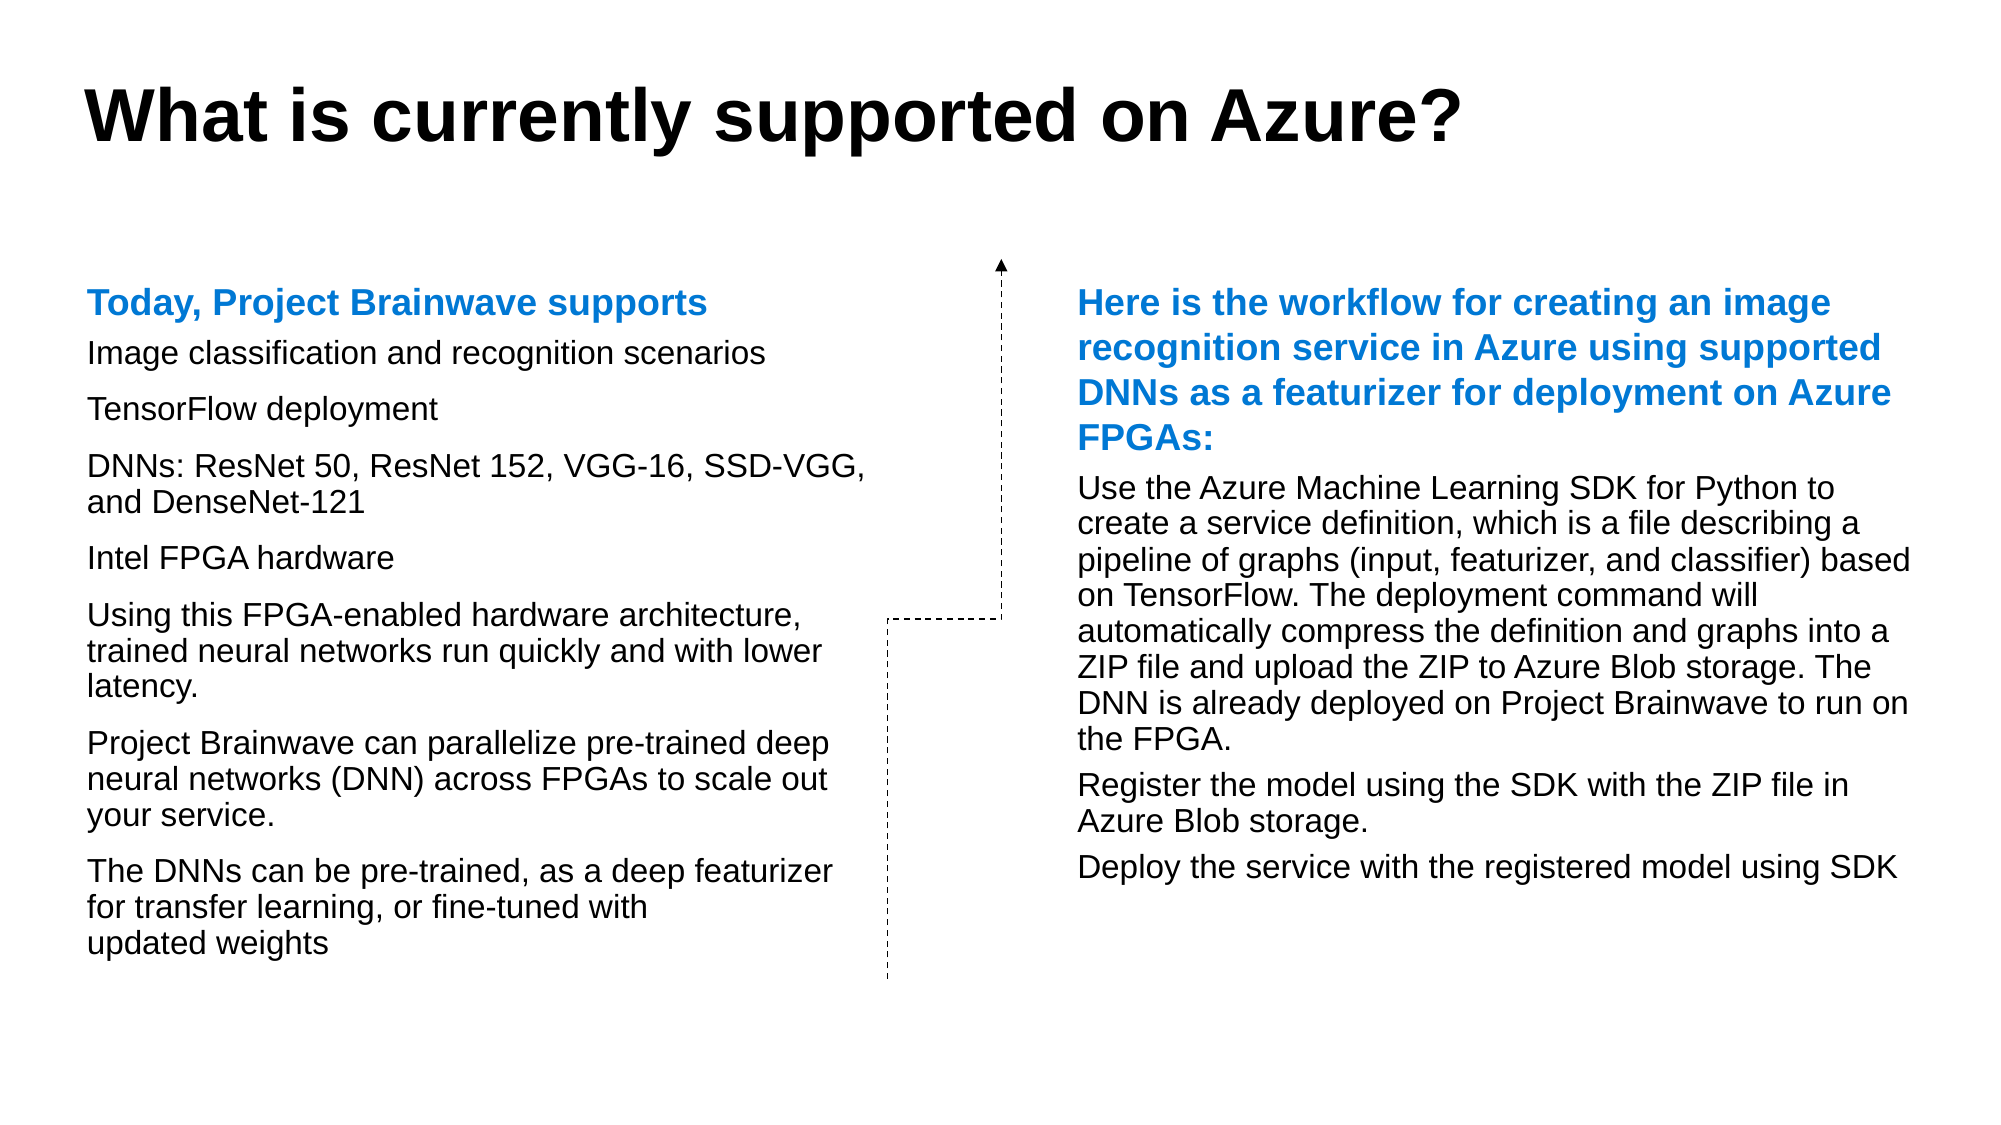

# What is currently supported on Azure?
Today, Project Brainwave supports
Image classification and recognition scenarios
TensorFlow deployment
DNNs: ResNet 50, ResNet 152, VGG-16, SSD-VGG, and DenseNet-121
Intel FPGA hardware
Using this FPGA-enabled hardware architecture, trained neural networks run quickly and with lower latency.
Project Brainwave can parallelize pre-trained deep neural networks (DNN) across FPGAs to scale out your service.
The DNNs can be pre-trained, as a deep featurizer for transfer learning, or fine-tuned with
updated weights
Here is the workflow for creating an image recognition service in Azure using supported DNNs as a featurizer for deployment on Azure FPGAs:
Use the Azure Machine Learning SDK for Python to create a service definition, which is a file describing a pipeline of graphs (input, featurizer, and classifier) based on TensorFlow. The deployment command will automatically compress the definition and graphs into a ZIP file and upload the ZIP to Azure Blob storage. The DNN is already deployed on Project Brainwave to run on the FPGA.
Register the model using the SDK with the ZIP file in Azure Blob storage.
Deploy the service with the registered model using SDK